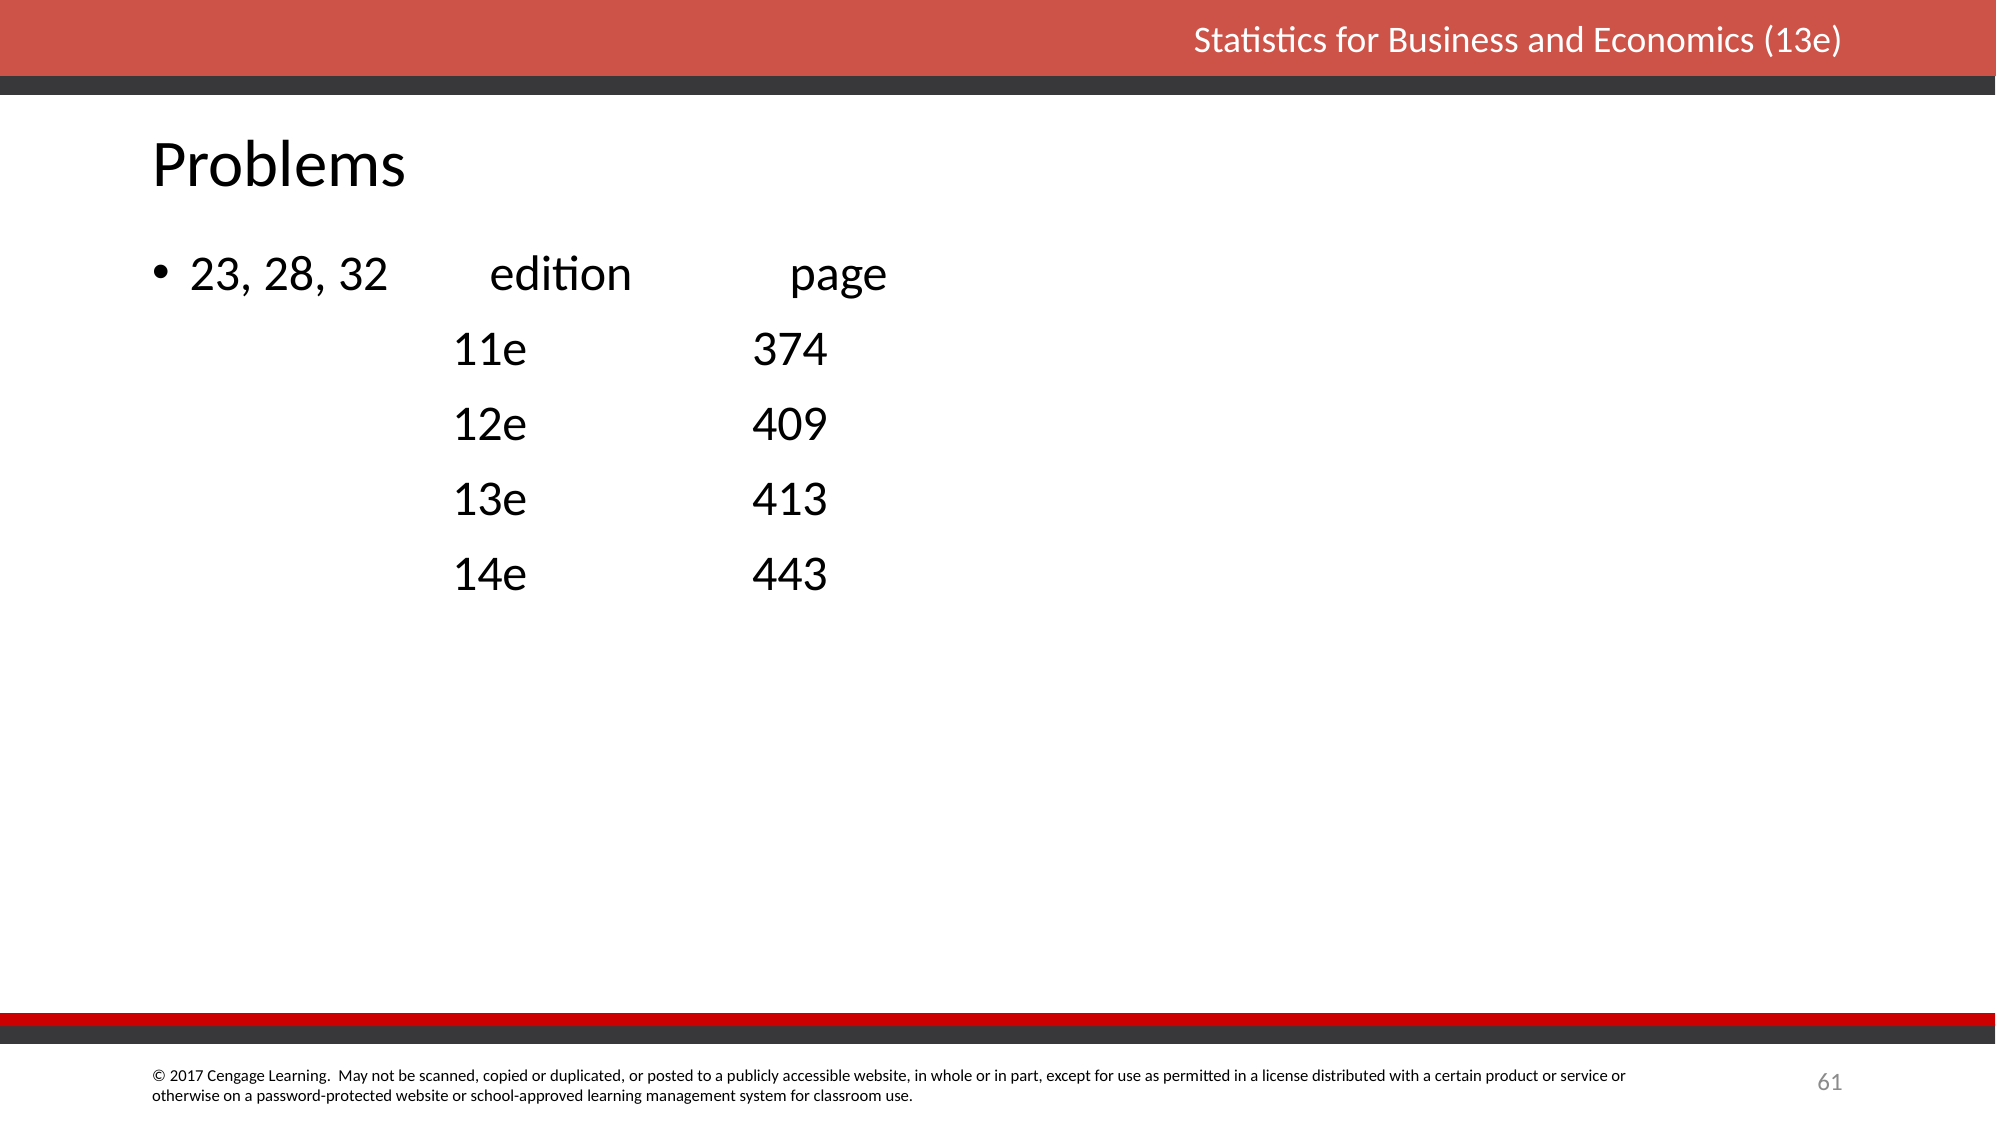

# Problems
23, 28, 32	edition		page
		11e		374
		12e		409
		13e		413
		14e		443
61